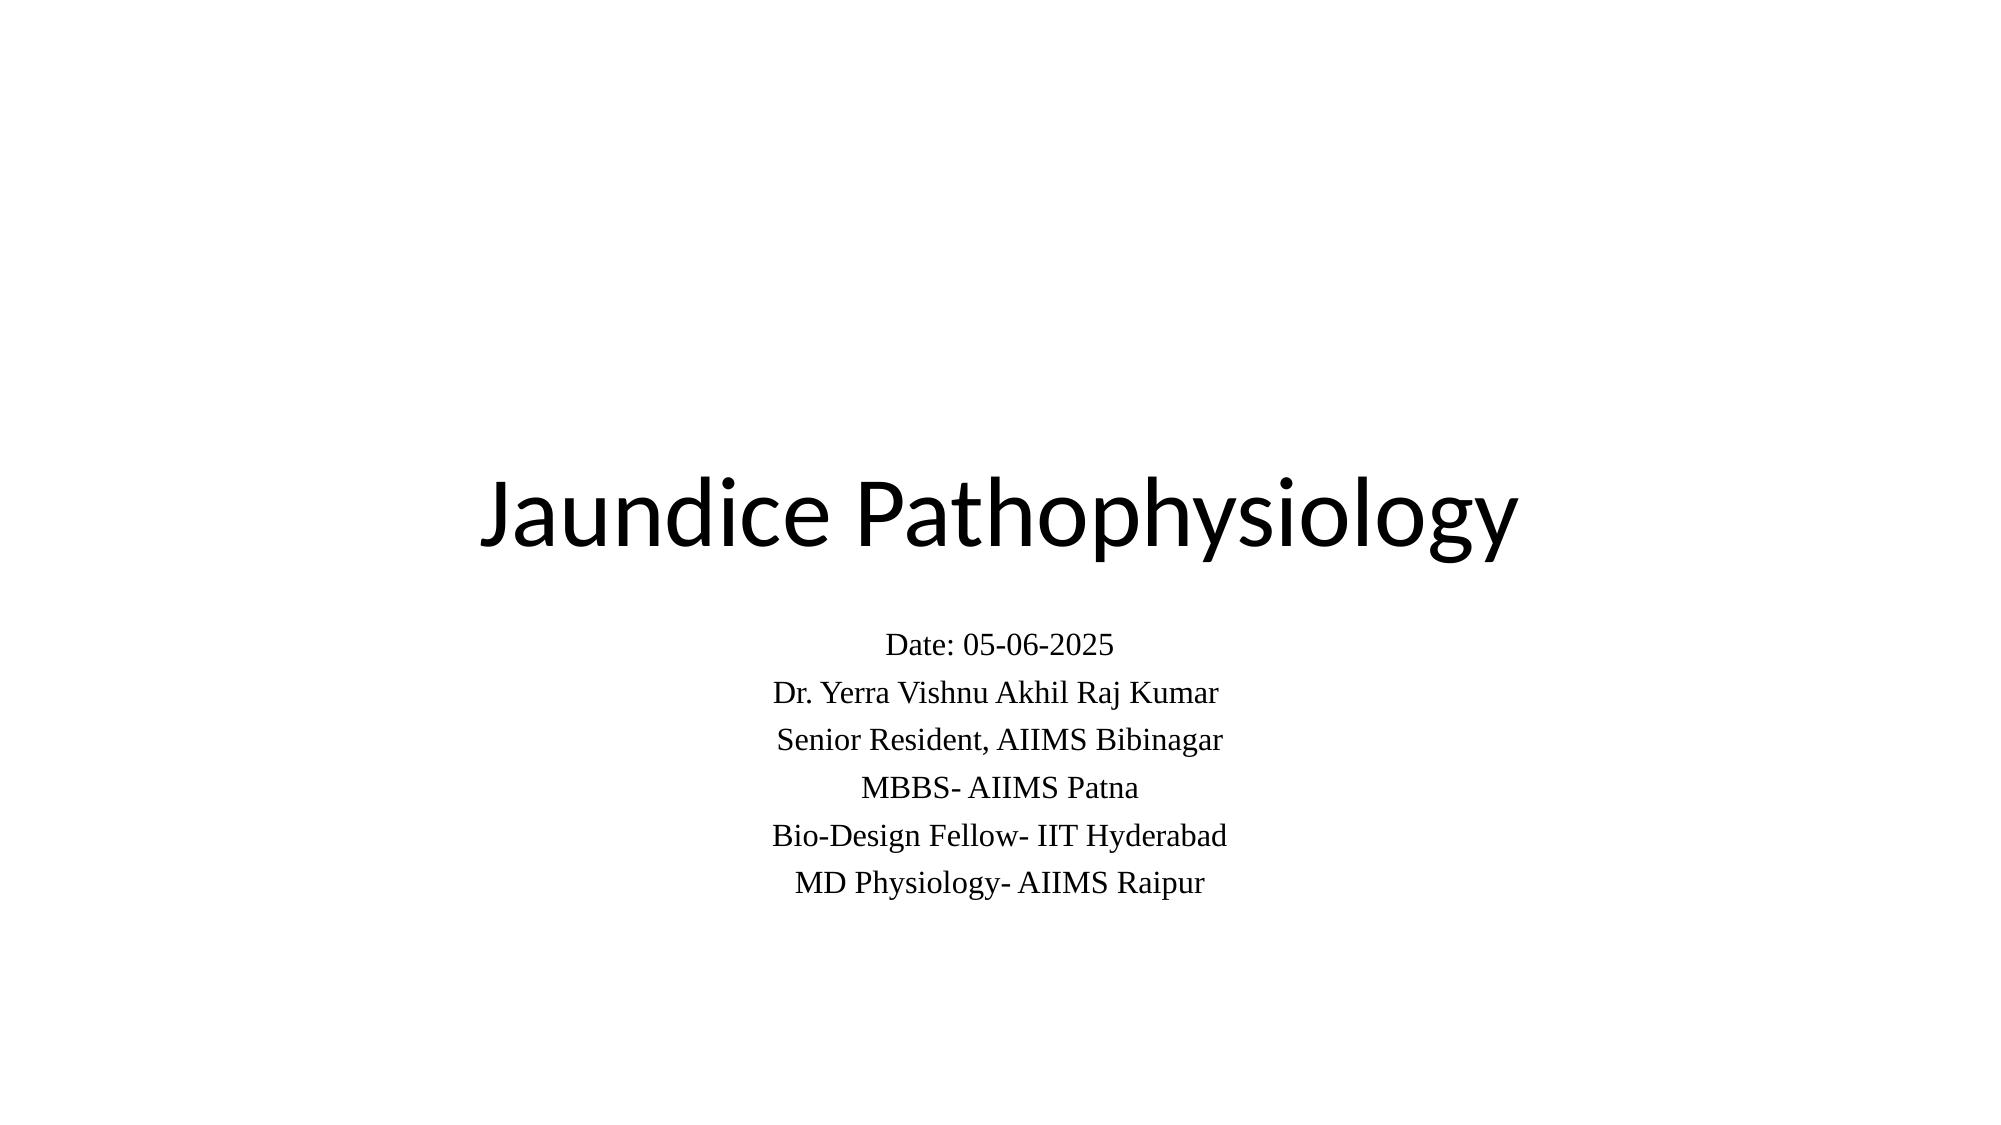

# Jaundice Pathophysiology
Date: 05-06-2025
Dr. Yerra Vishnu Akhil Raj Kumar
Senior Resident, AIIMS Bibinagar
MBBS- AIIMS Patna
Bio-Design Fellow- IIT Hyderabad
MD Physiology- AIIMS Raipur